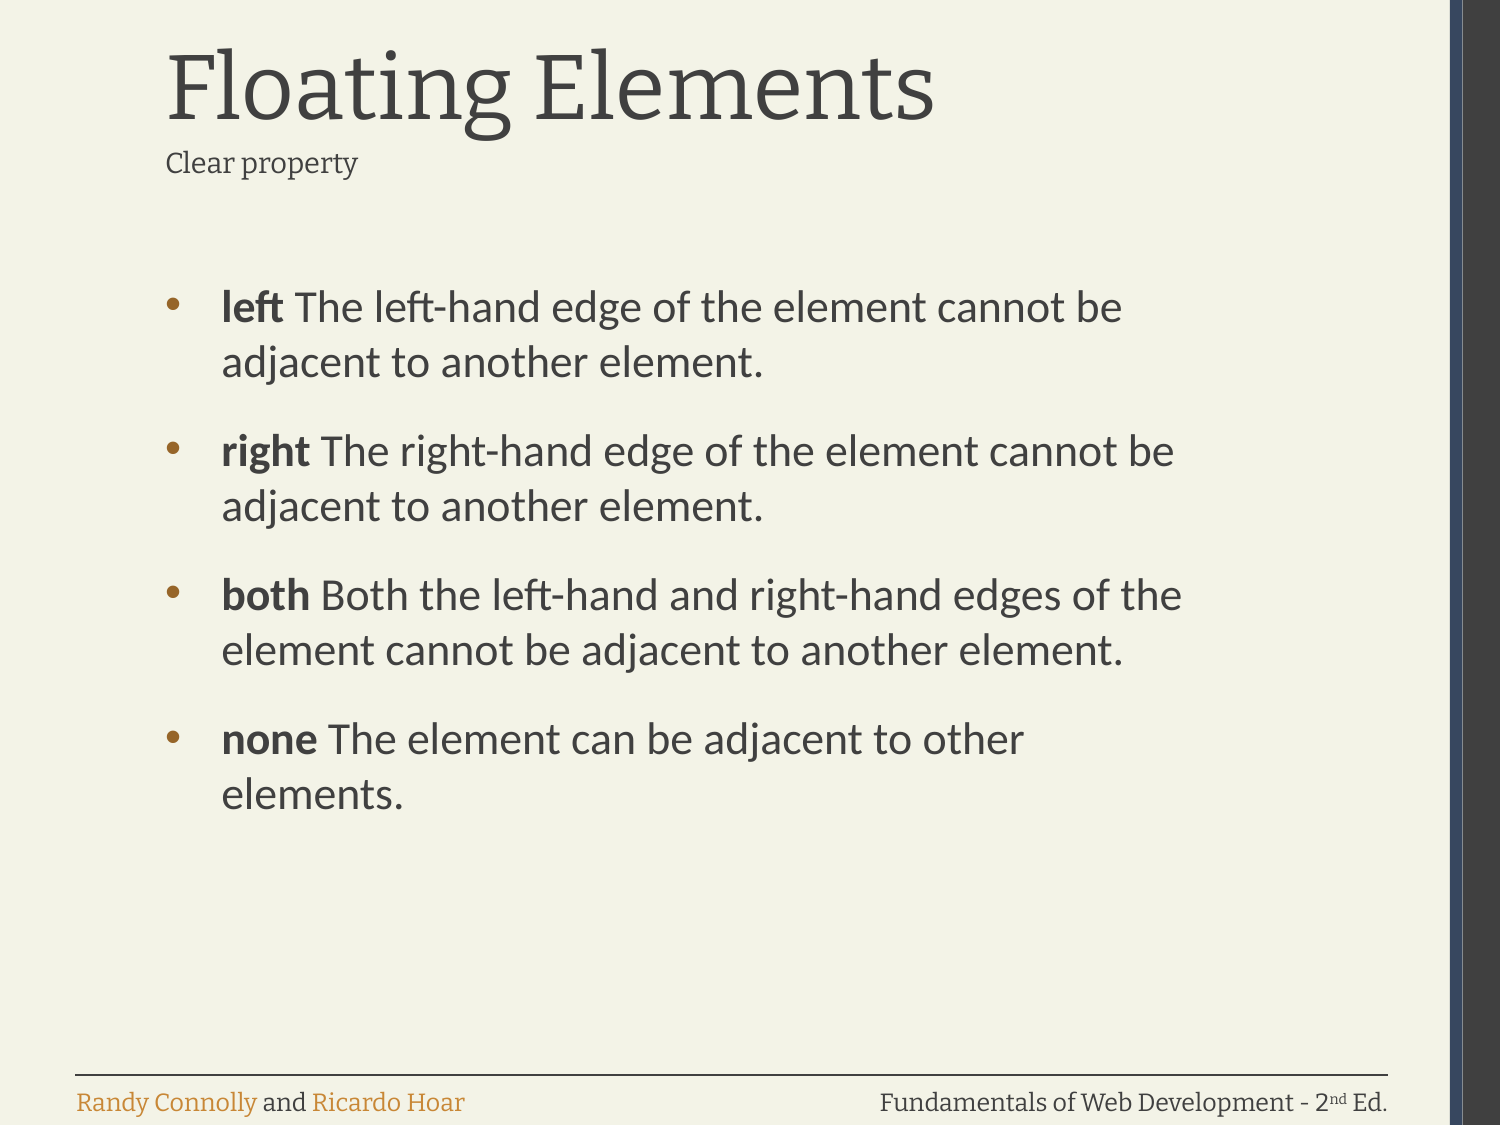

# Floating Elements
Clear property
left The left-hand edge of the element cannot be adjacent to another element.
right The right-hand edge of the element cannot be adjacent to another element.
both Both the left-hand and right-hand edges of the element cannot be adjacent to another element.
none The element can be adjacent to other elements.